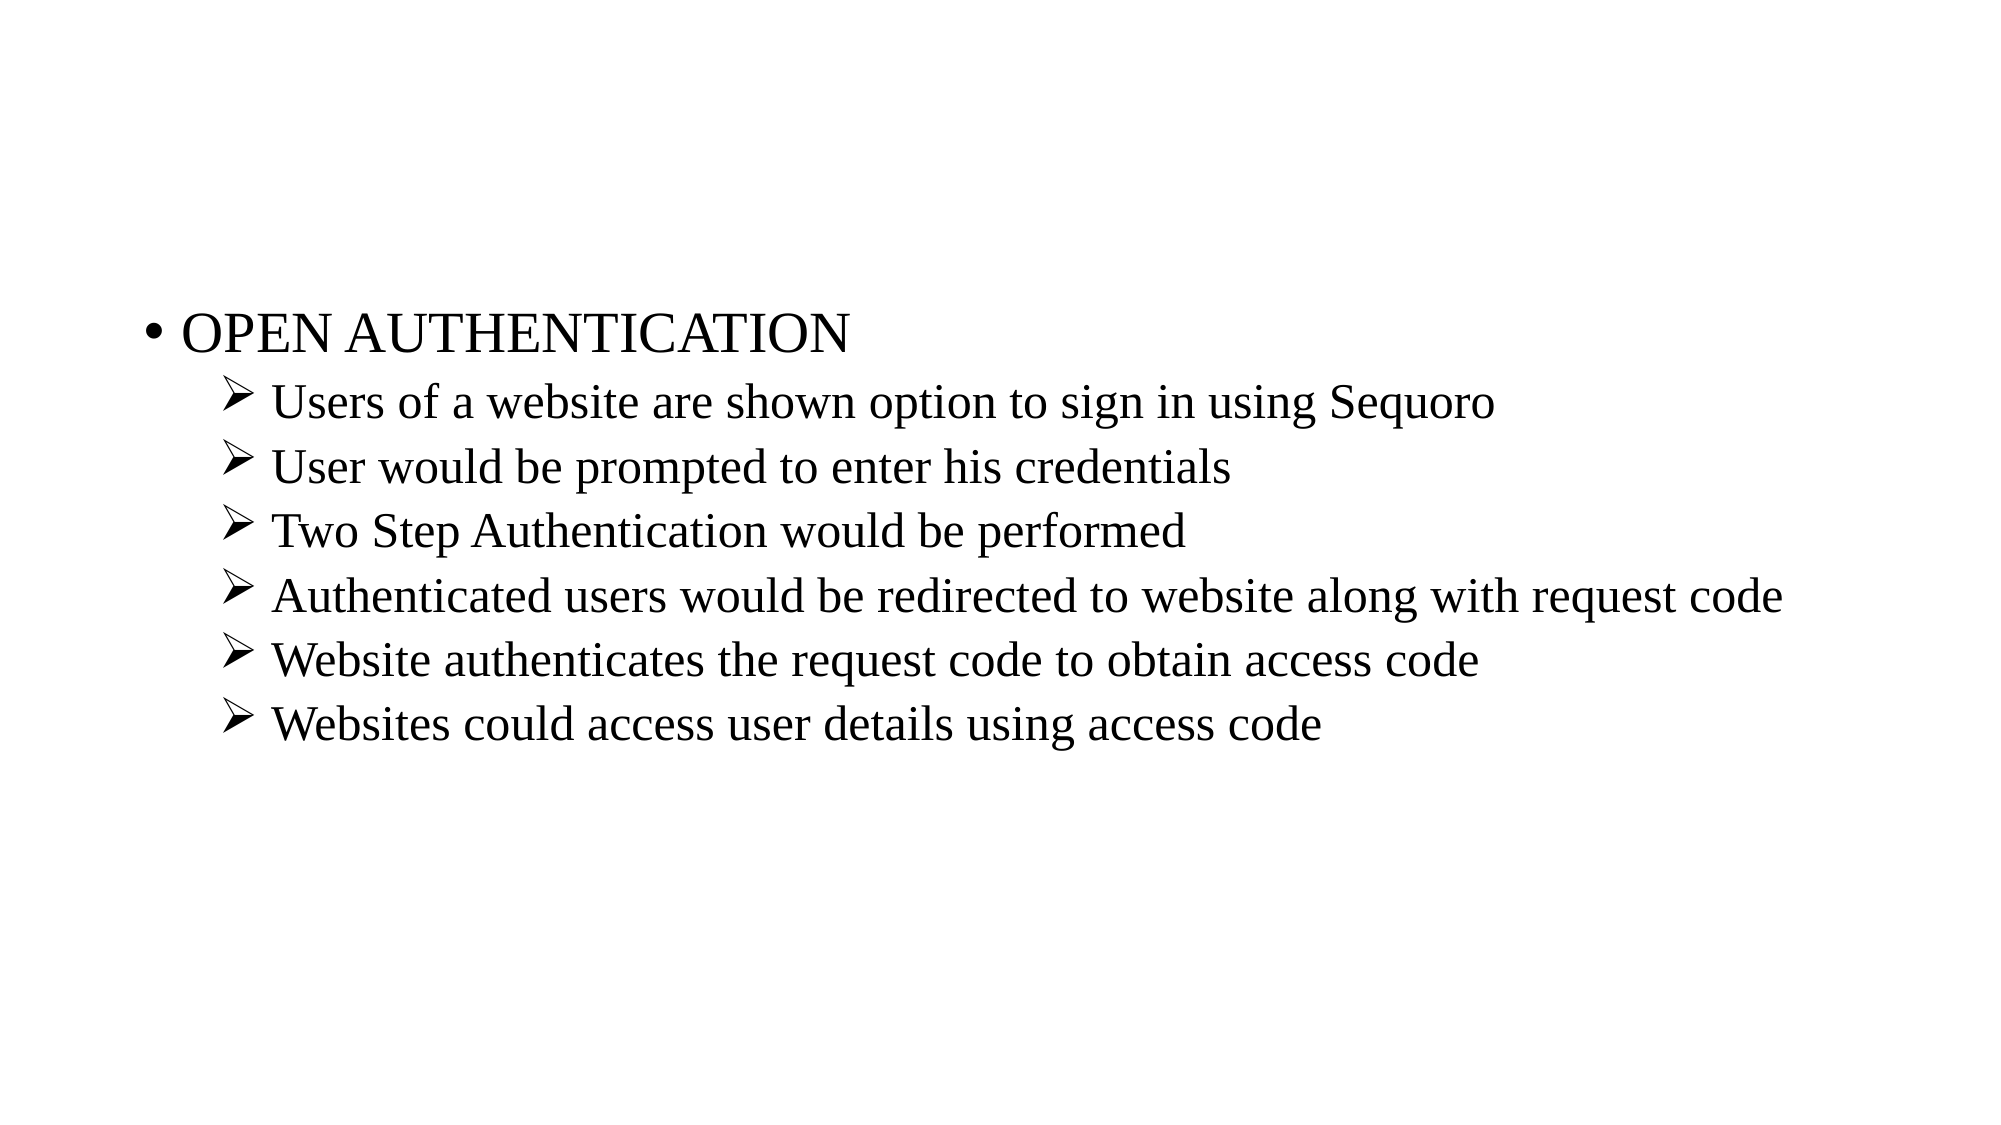

9

OPEN AUTHENTICATION
 Users of a website are shown option to sign in using Sequoro
 User would be prompted to enter his credentials
 Two Step Authentication would be performed
 Authenticated users would be redirected to website along with request code
 Website authenticates the request code to obtain access code
 Websites could access user details using access code